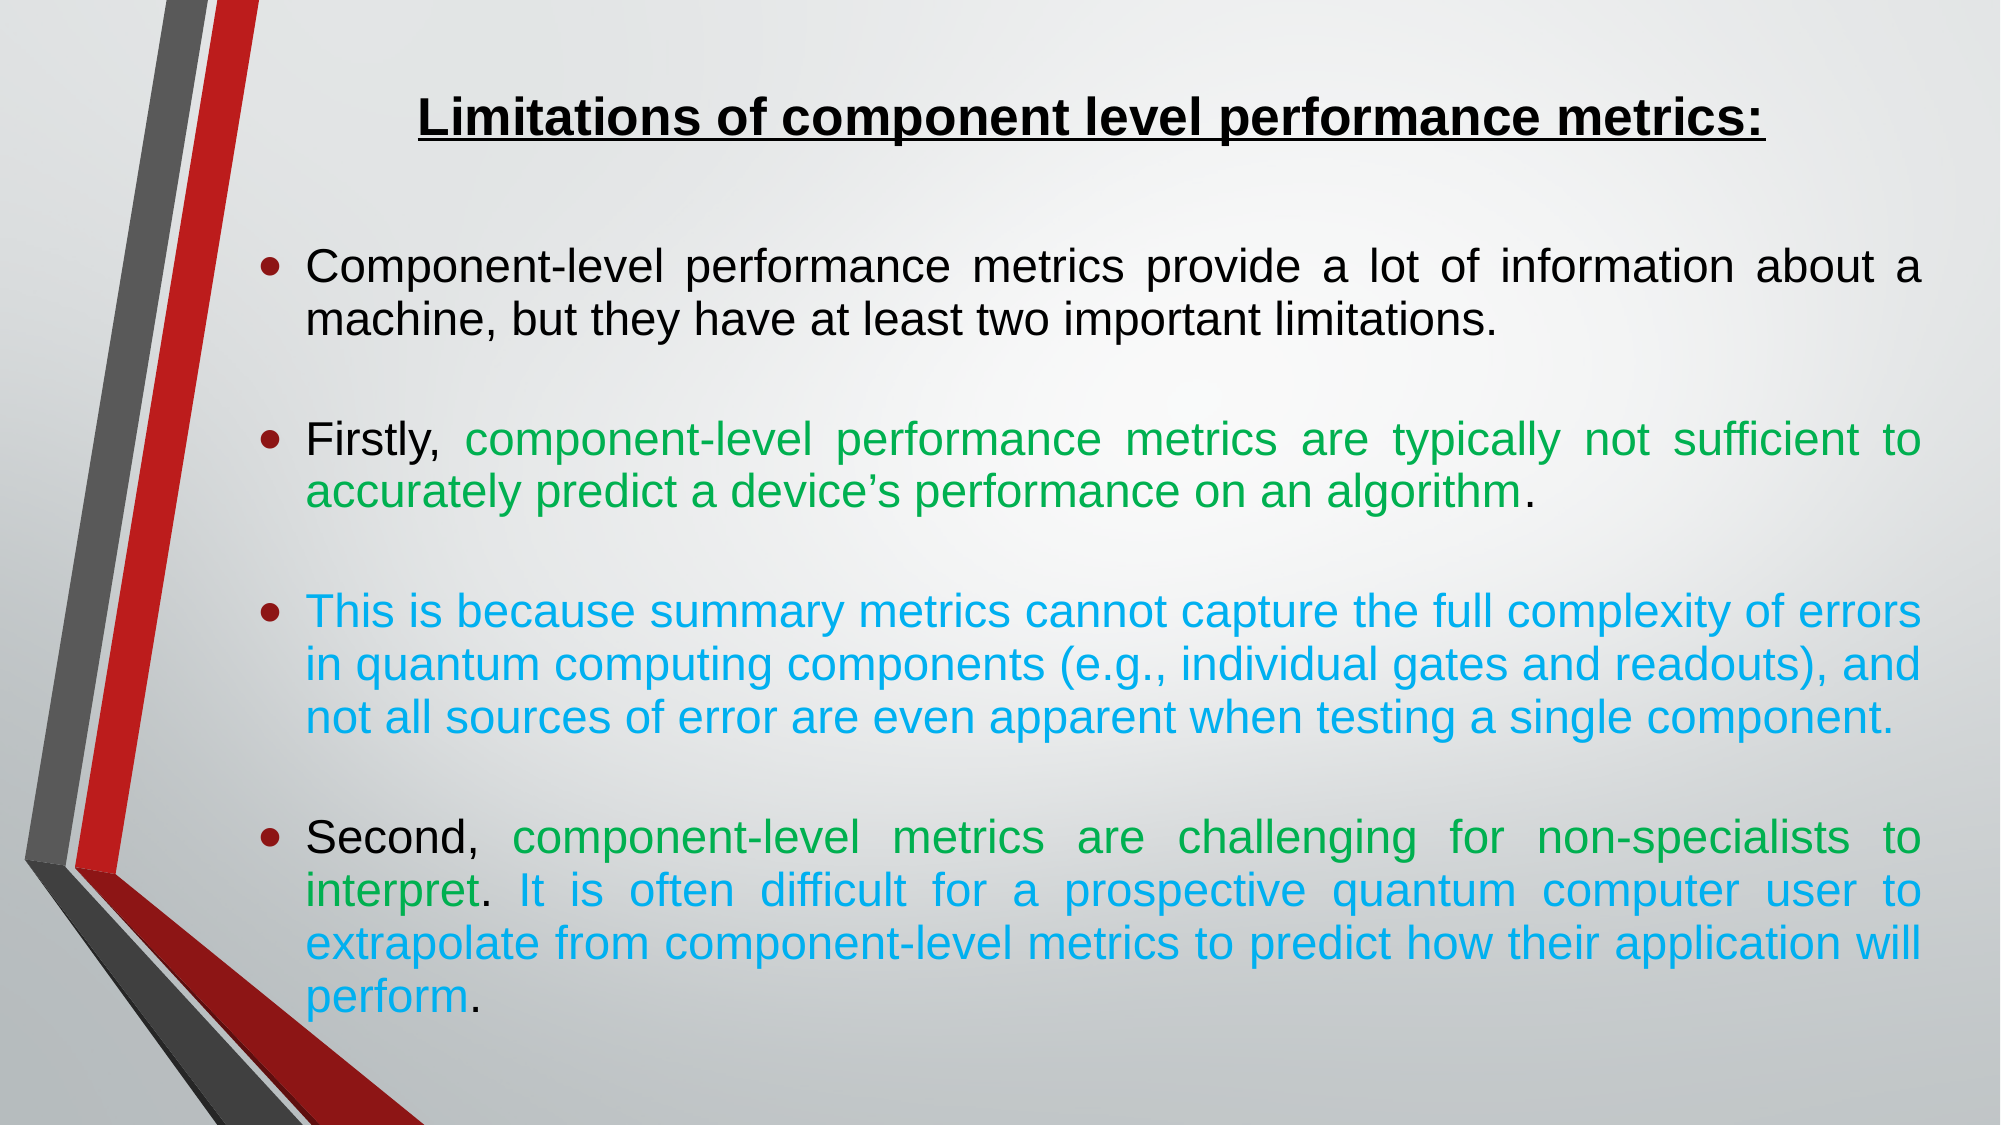

# Limitations of component level performance metrics:
Component-level performance metrics provide a lot of information about a machine, but they have at least two important limitations.

Firstly, component-level performance metrics are typically not sufficient to accurately predict a device’s performance on an algorithm.

This is because summary metrics cannot capture the full complexity of errors in quantum computing components (e.g., individual gates and readouts), and not all sources of error are even apparent when testing a single component.

Second, component-level metrics are challenging for non-specialists to interpret. It is often difficult for a prospective quantum computer user to extrapolate from component-level metrics to predict how their application will perform.